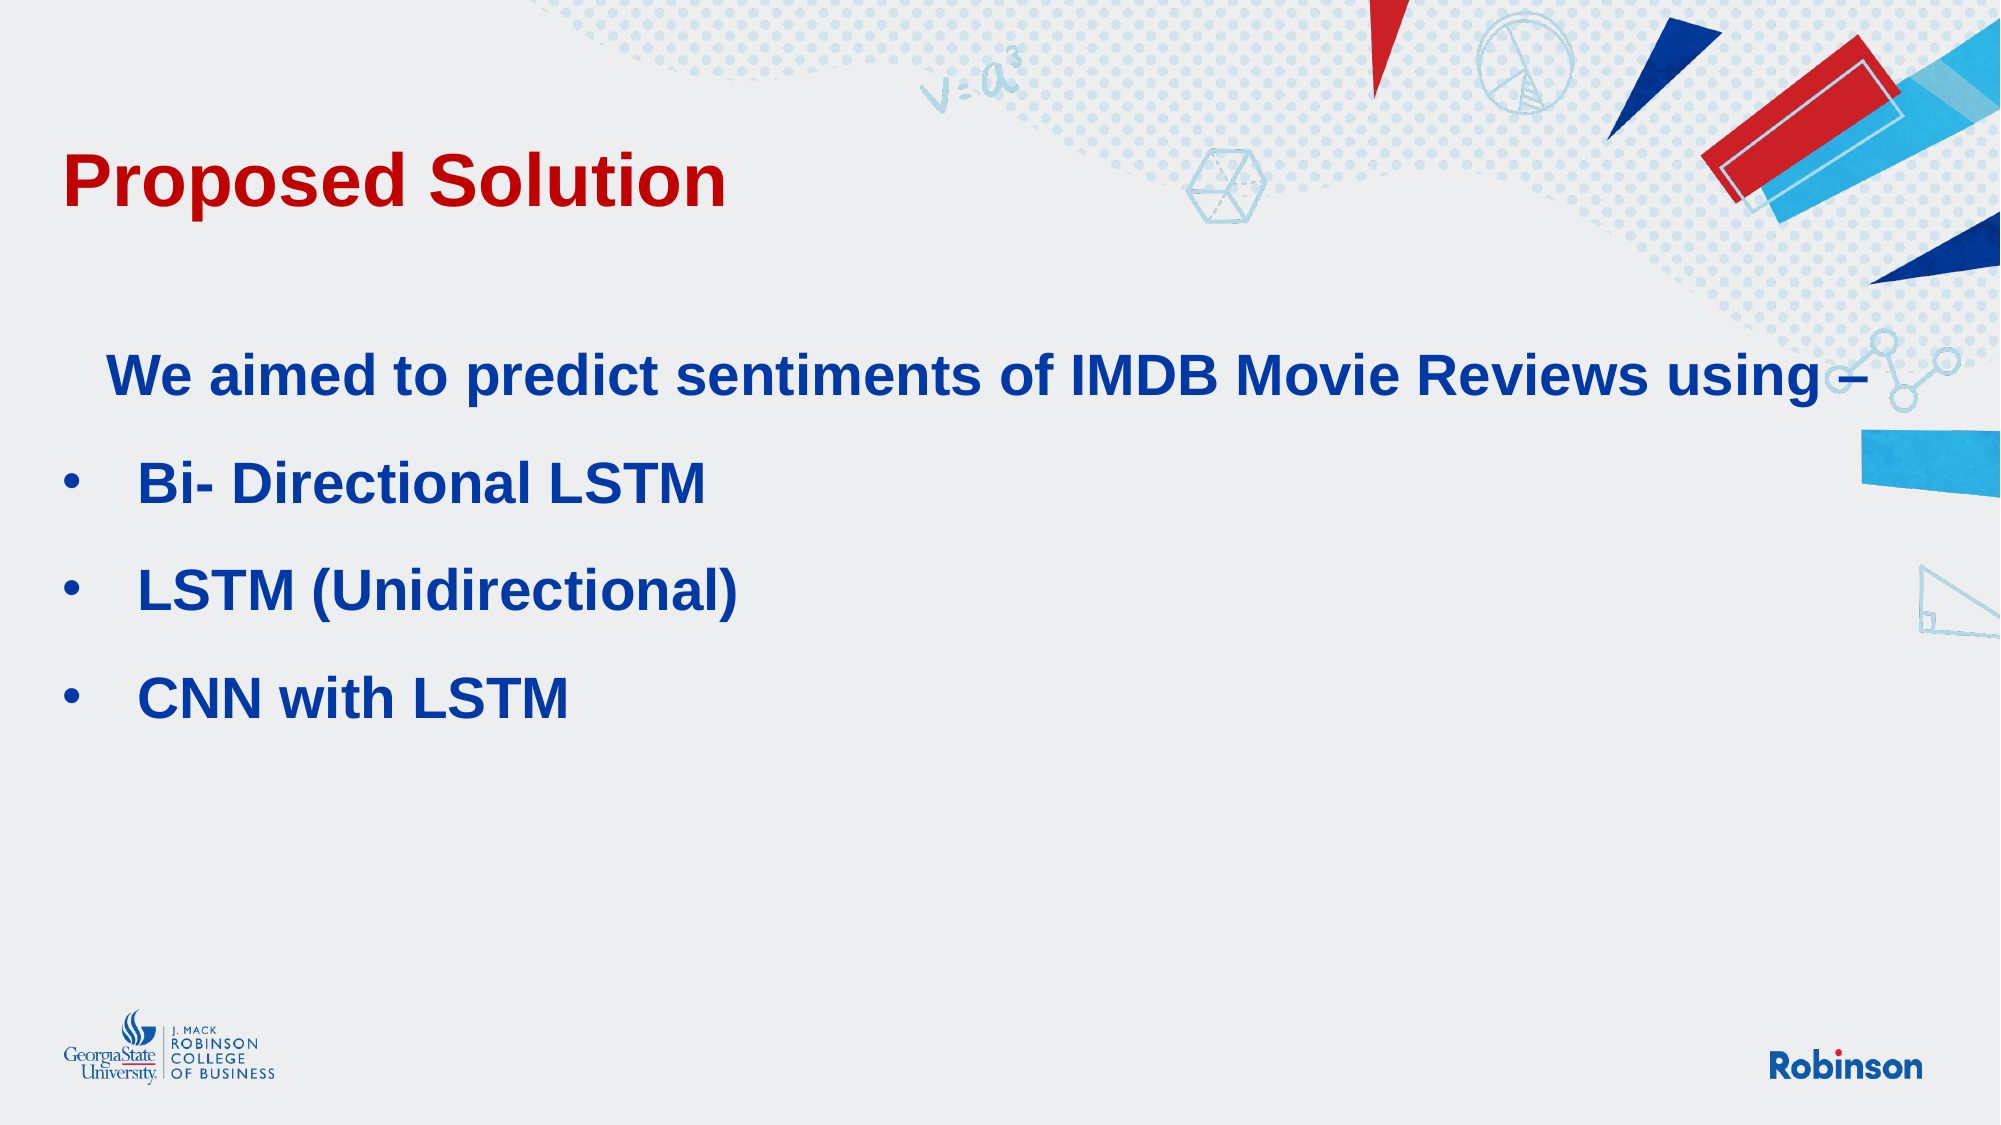

# Proposed Solution
We aimed to predict sentiments of IMDB Movie Reviews using –
Bi- Directional LSTM
LSTM (Unidirectional)
CNN with LSTM